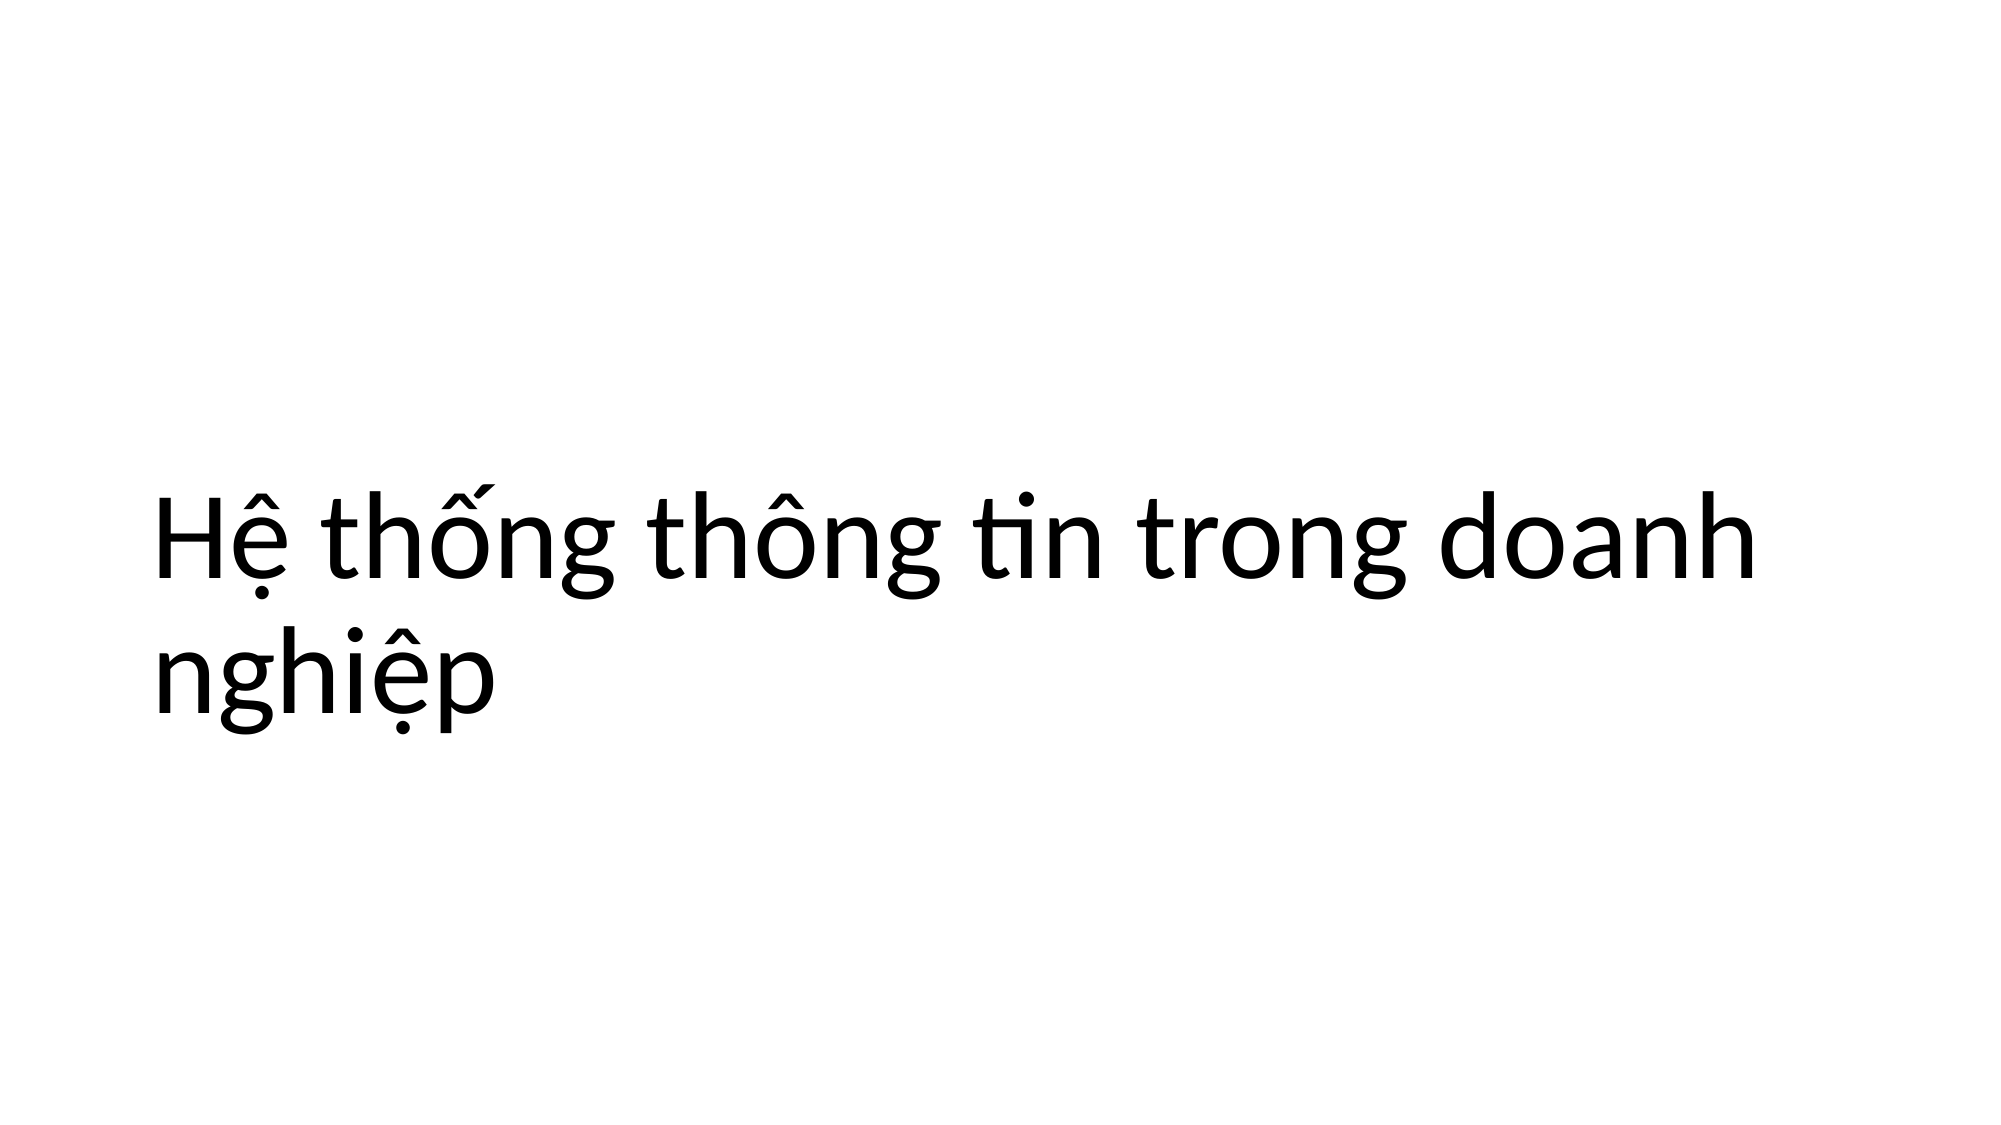

# Hệ thống thông tin trong doanh nghiệp